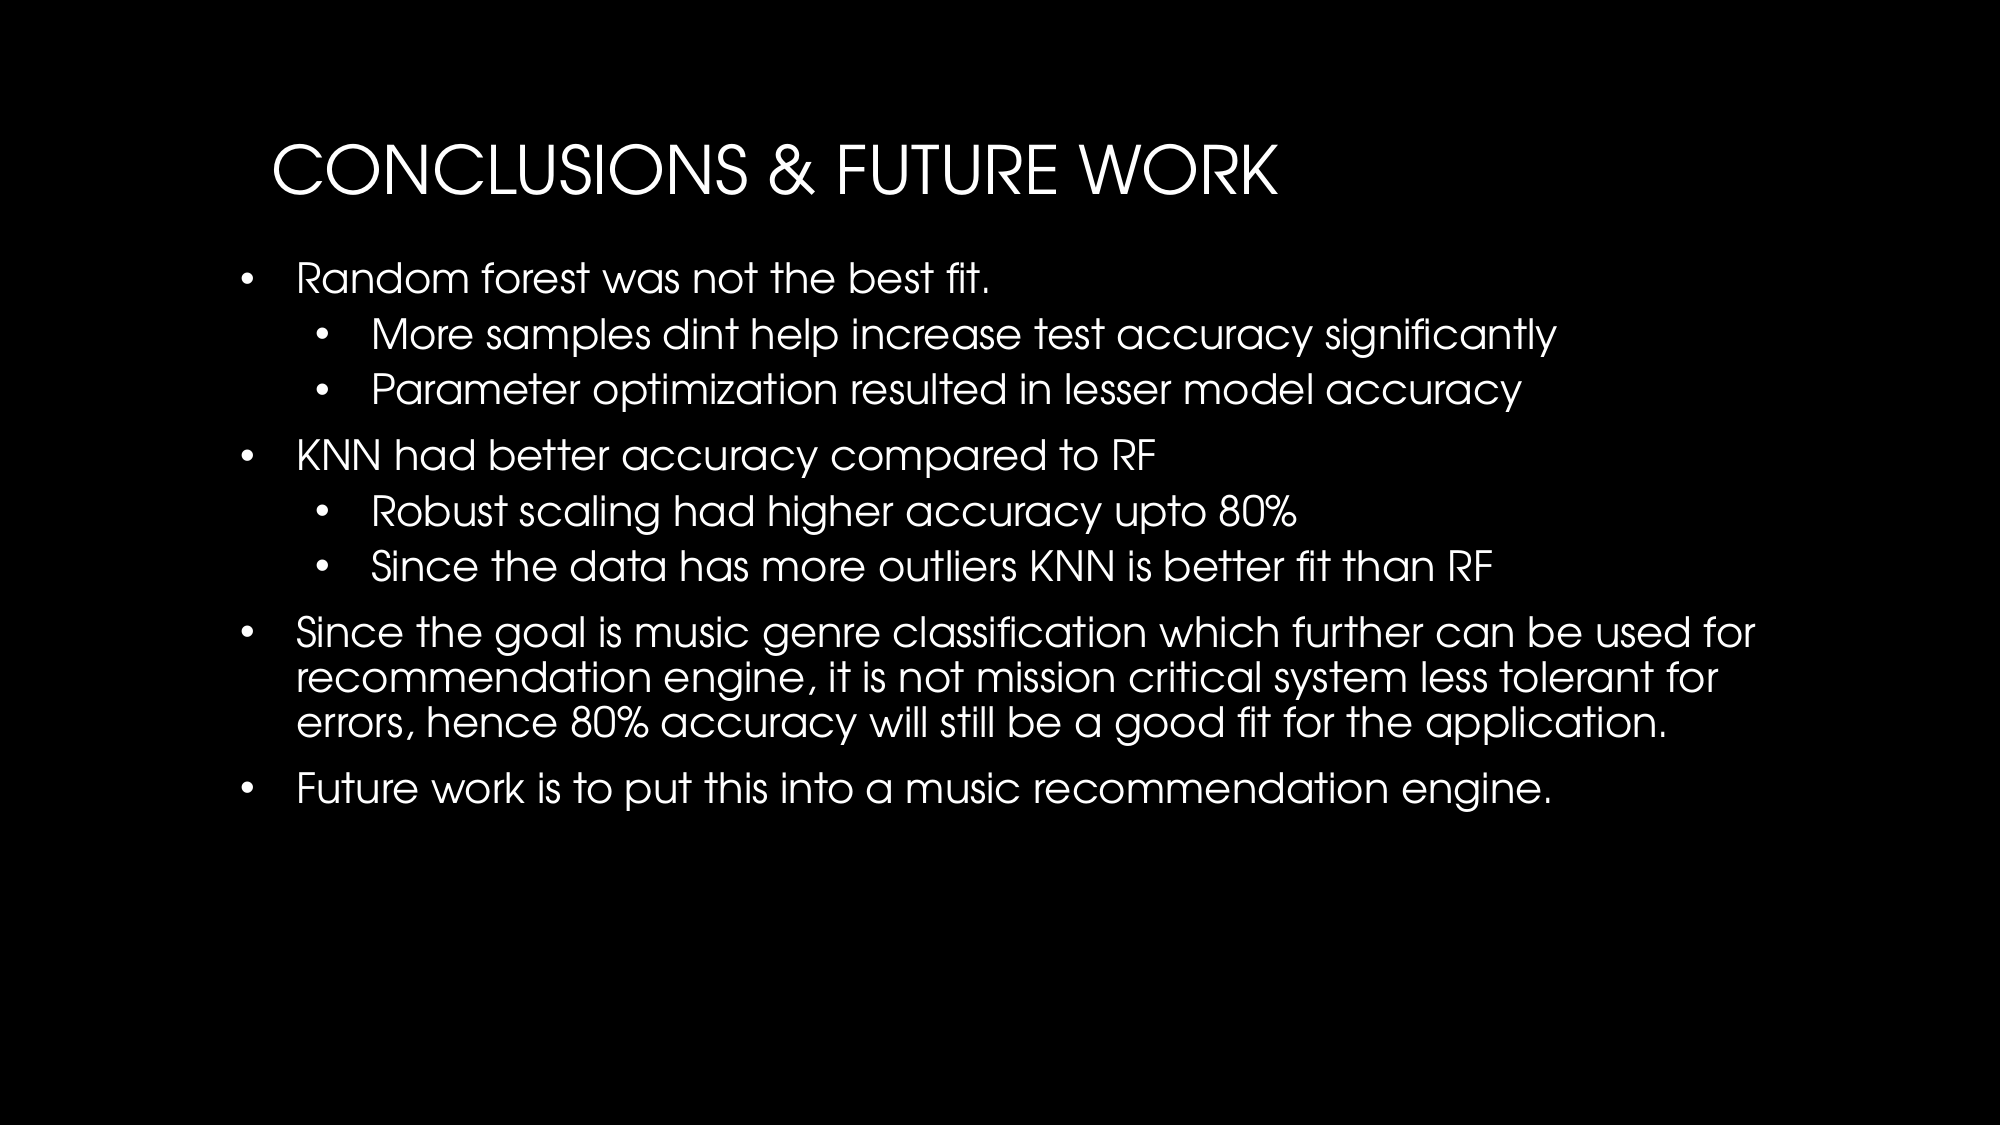

# Conclusions & future work
Random forest was not the best fit.
More samples dint help increase test accuracy significantly
Parameter optimization resulted in lesser model accuracy
KNN had better accuracy compared to RF
Robust scaling had higher accuracy upto 80%
Since the data has more outliers KNN is better fit than RF
Since the goal is music genre classification which further can be used for recommendation engine, it is not mission critical system less tolerant for errors, hence 80% accuracy will still be a good fit for the application.
Future work is to put this into a music recommendation engine.